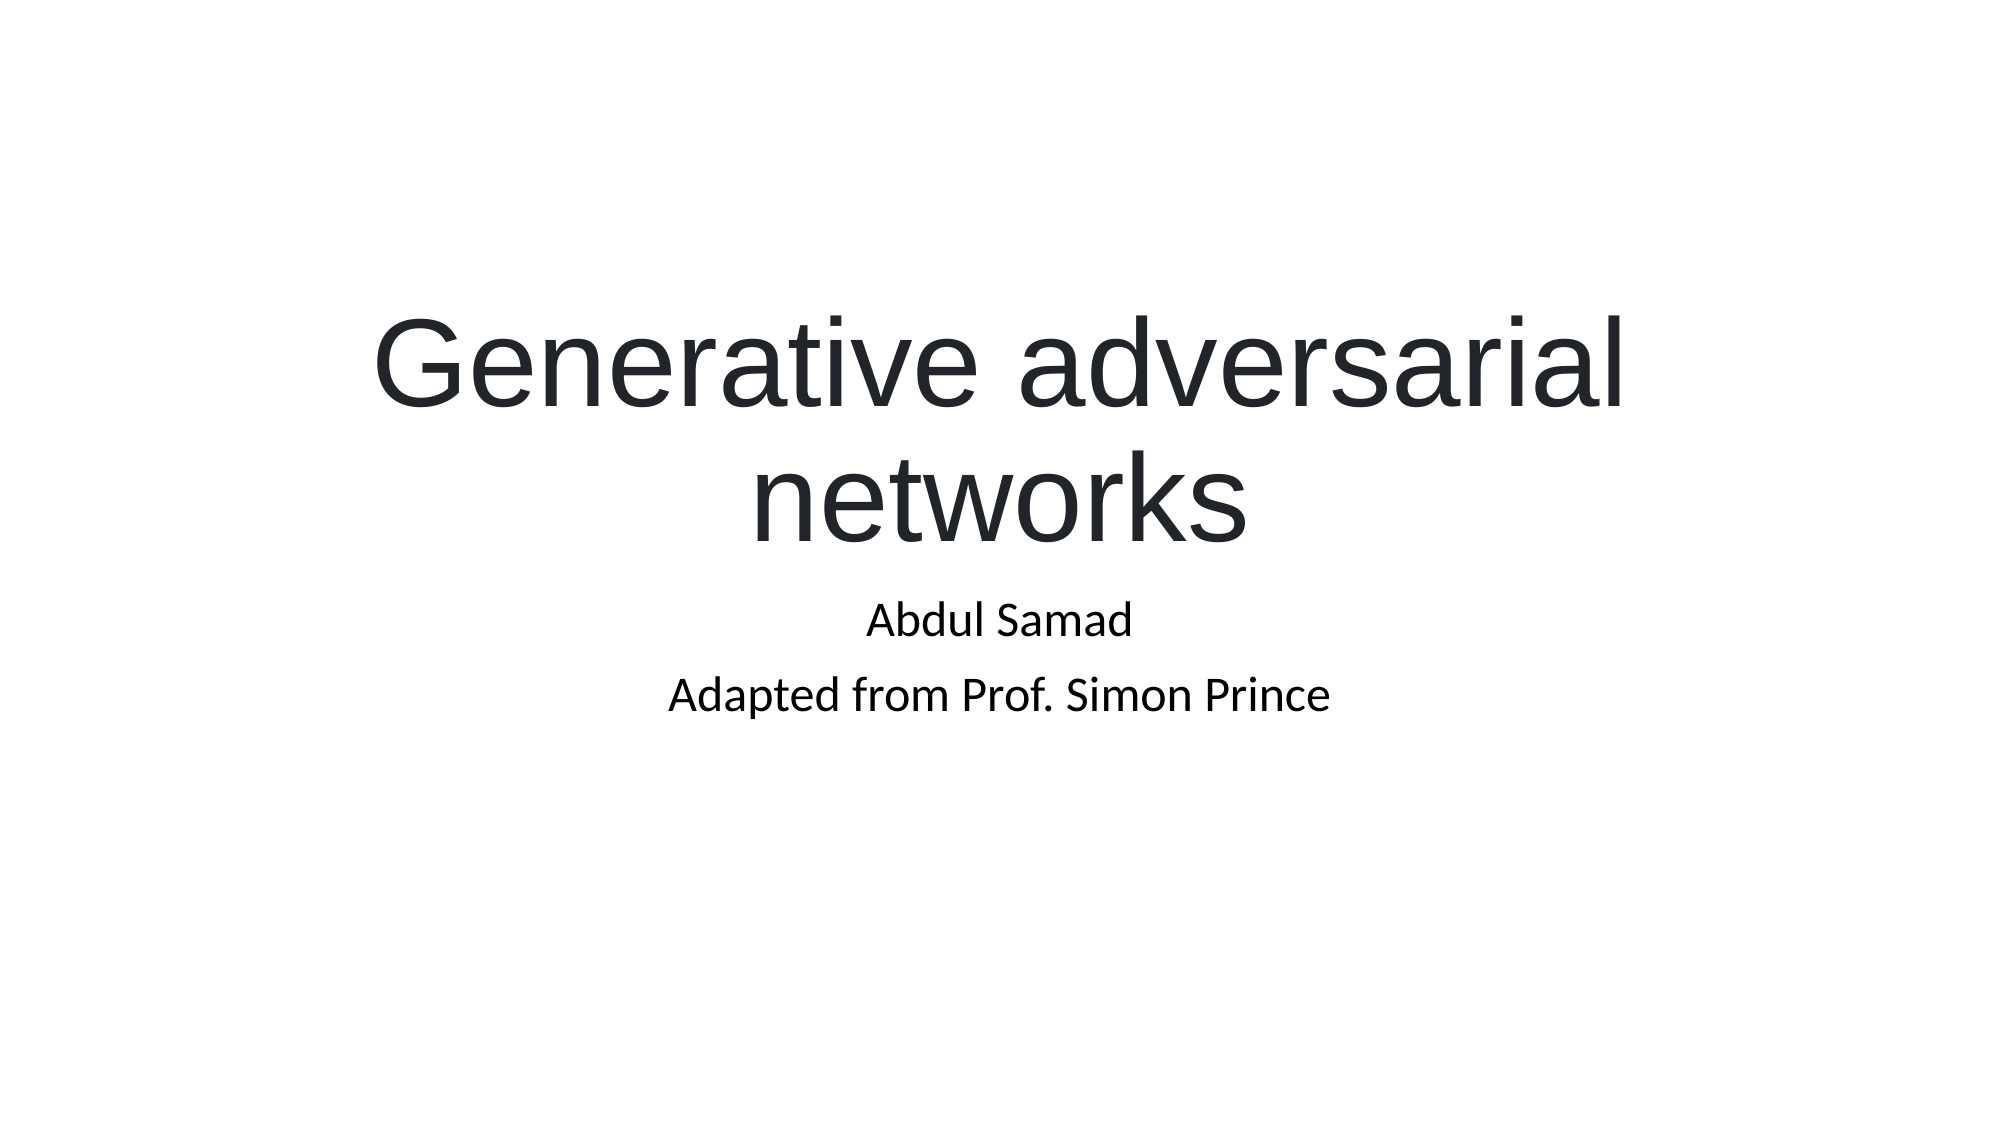

# Generative adversarial networks

Abdul Samad
Adapted from Prof. Simon Prince